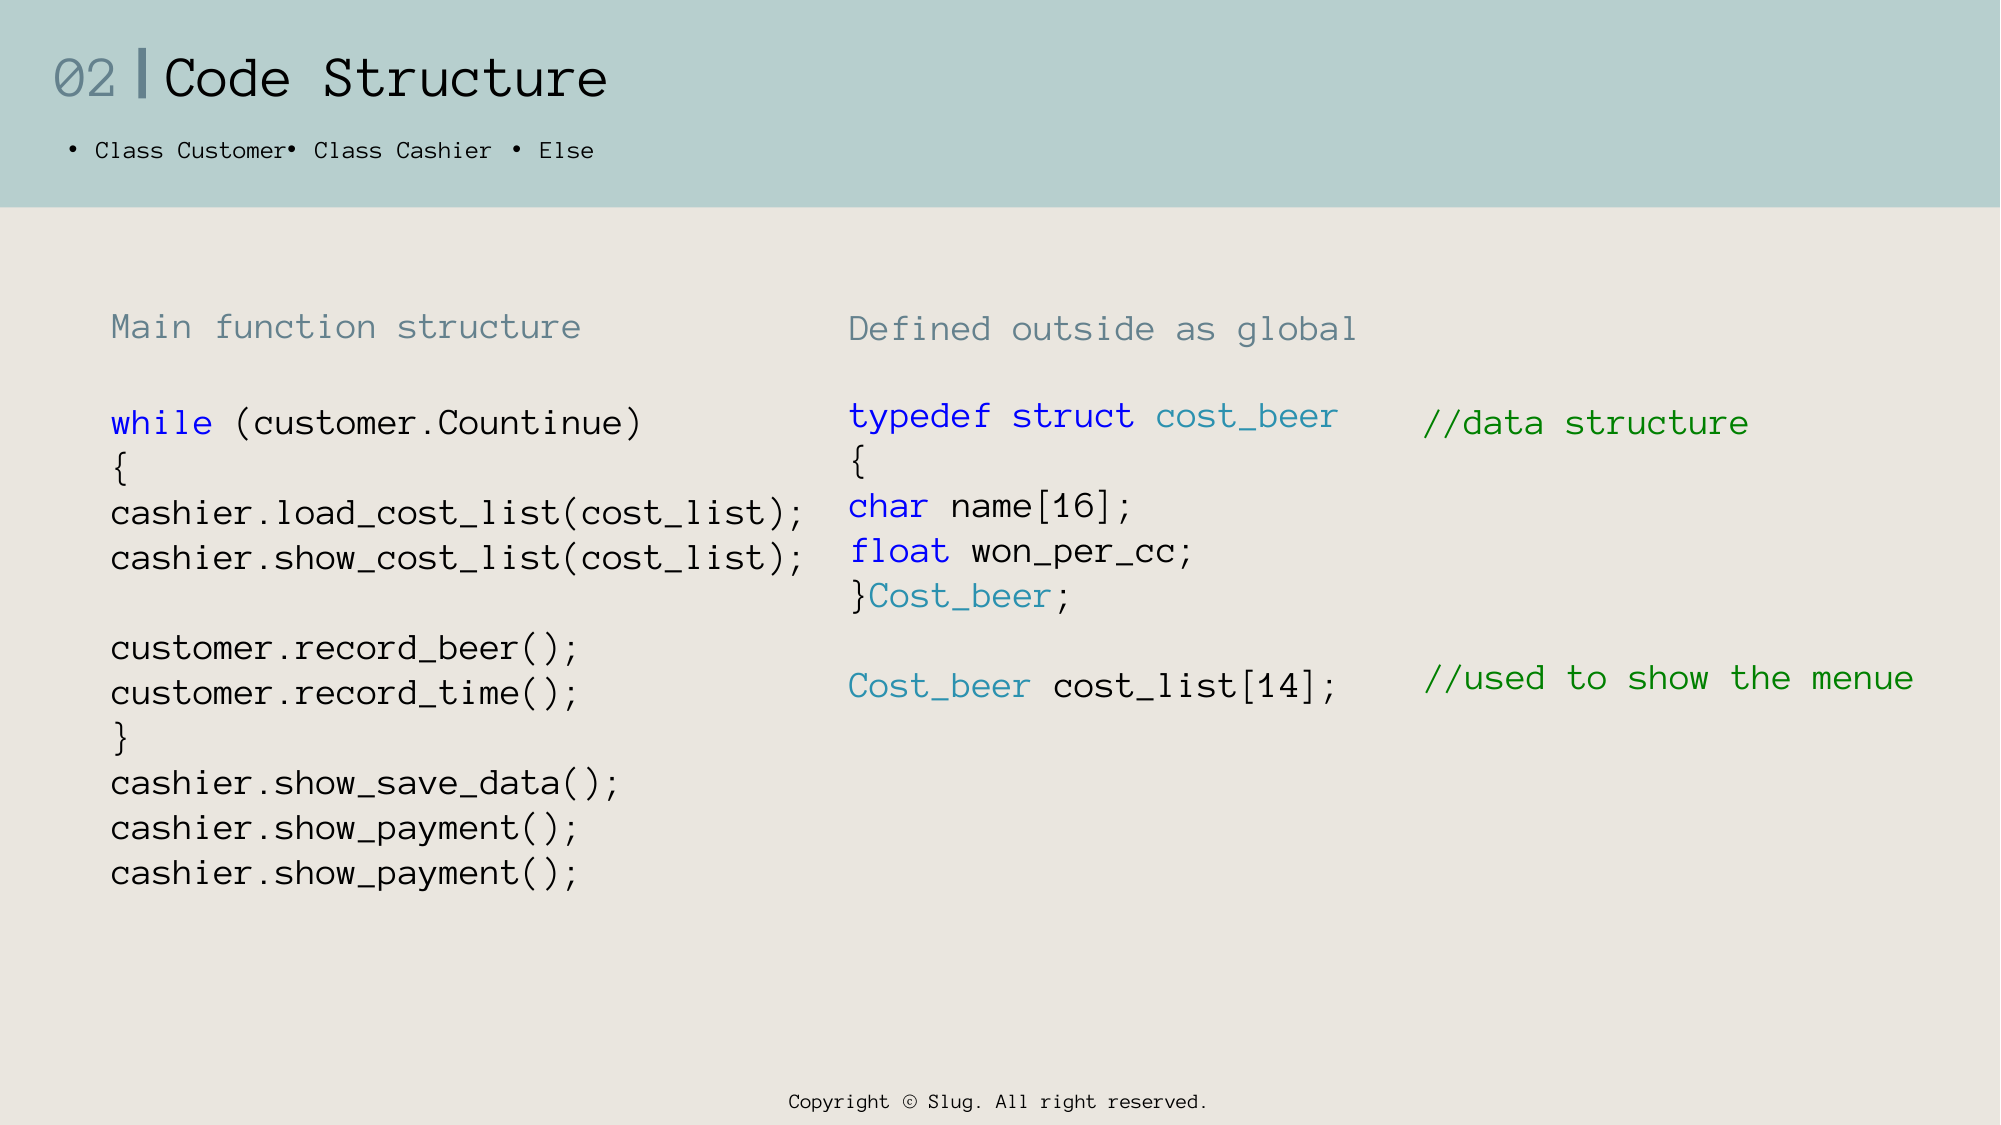

02
Code Structure

Class Customer
Class Cashier
Else
Main function structure
Defined outside as global
typedef struct cost_beer
{
char name[16];
float won_per_cc;
}Cost_beer;

Cost_beer cost_list[14];
while (customer.Countinue)
{
cashier.load_cost_list(cost_list);
cashier.show_cost_list(cost_list);

customer.record_beer();
customer.record_time();
}
cashier.show_save_data();
cashier.show_payment();
cashier.show_payment();
//data structure
//used to show the menue
Copyright ⓒ Slug. All right reserved.